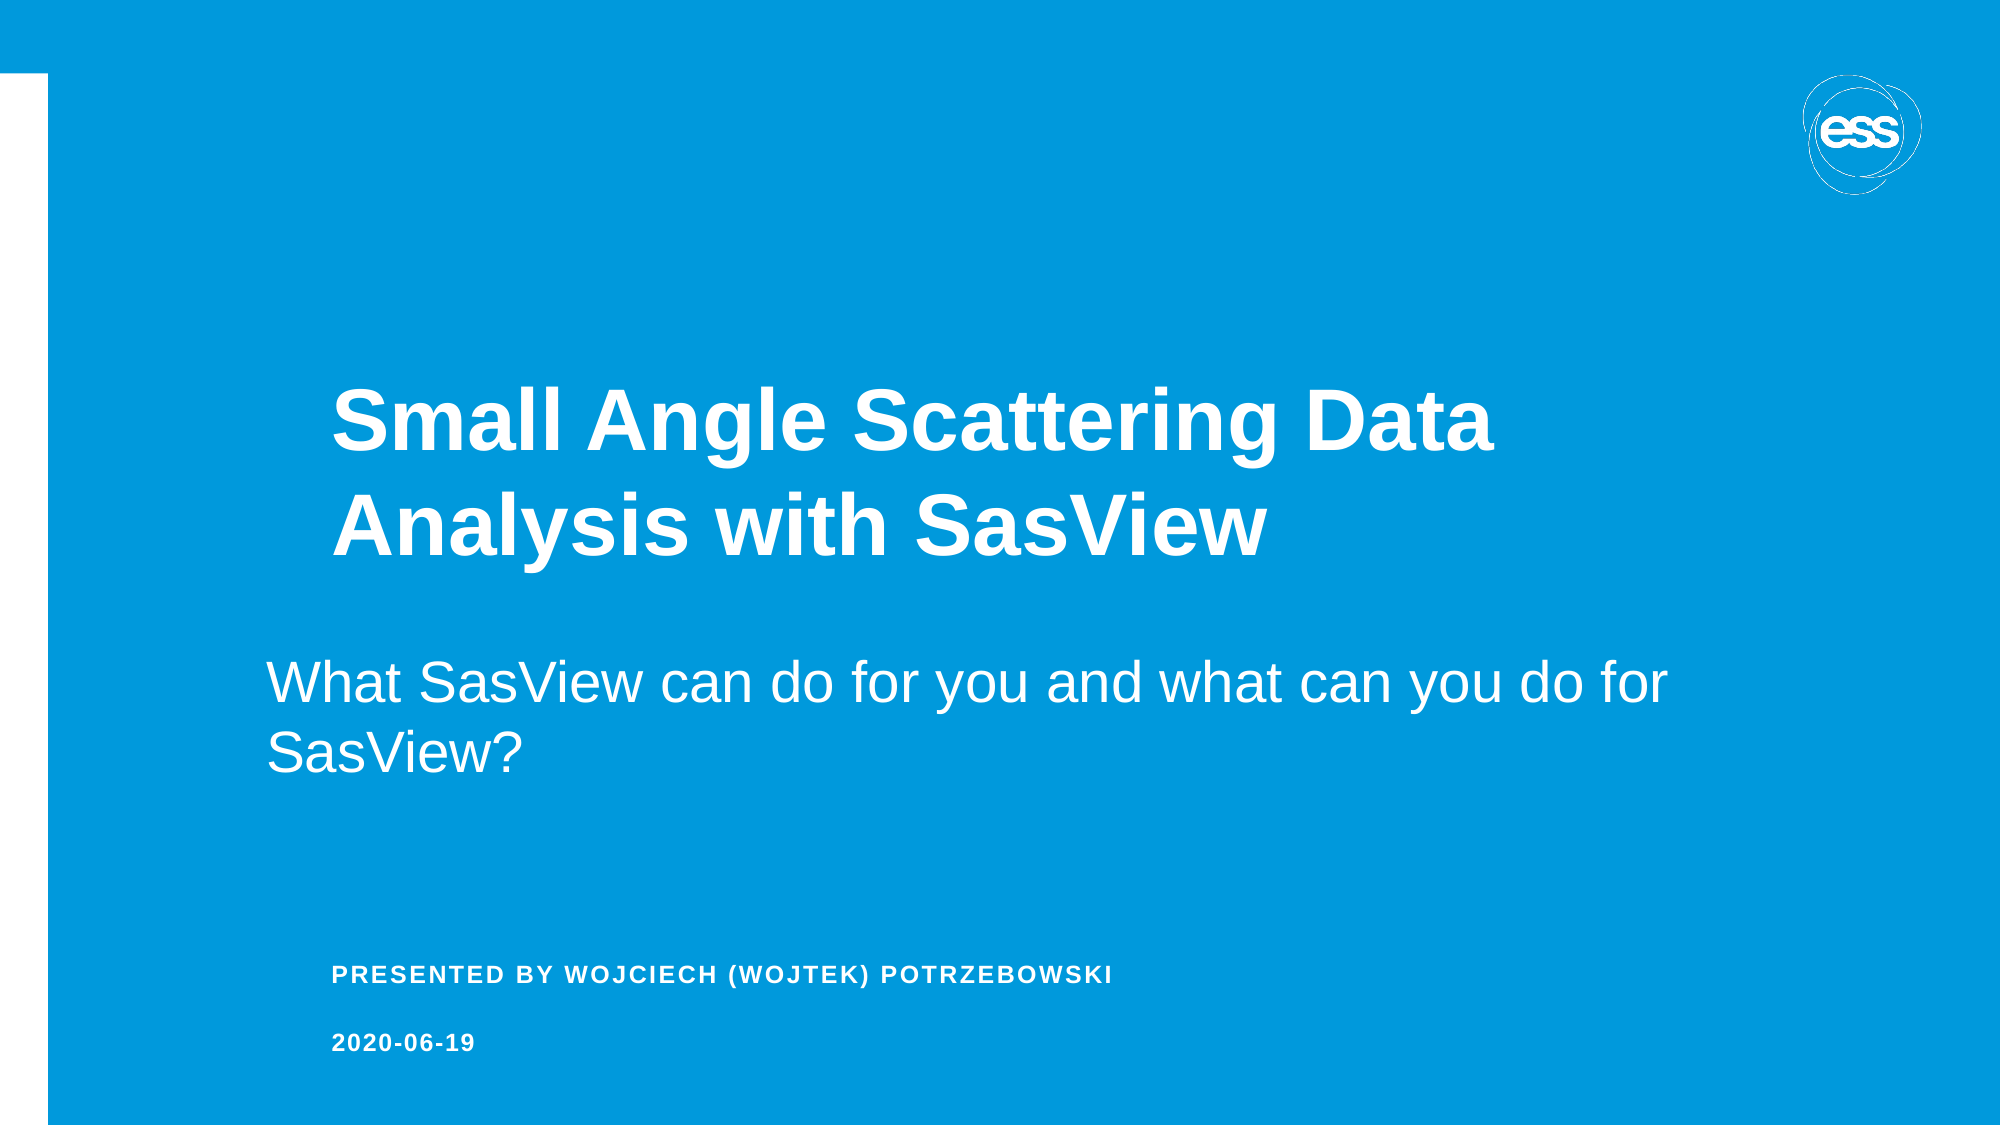

# Small Angle Scattering Data Analysis with SasView
What SasView can do for you and what can you do for SasView?
PRESENTED BY WOJCIECH (WOJTEK) Potrzebowski
2020-06-19